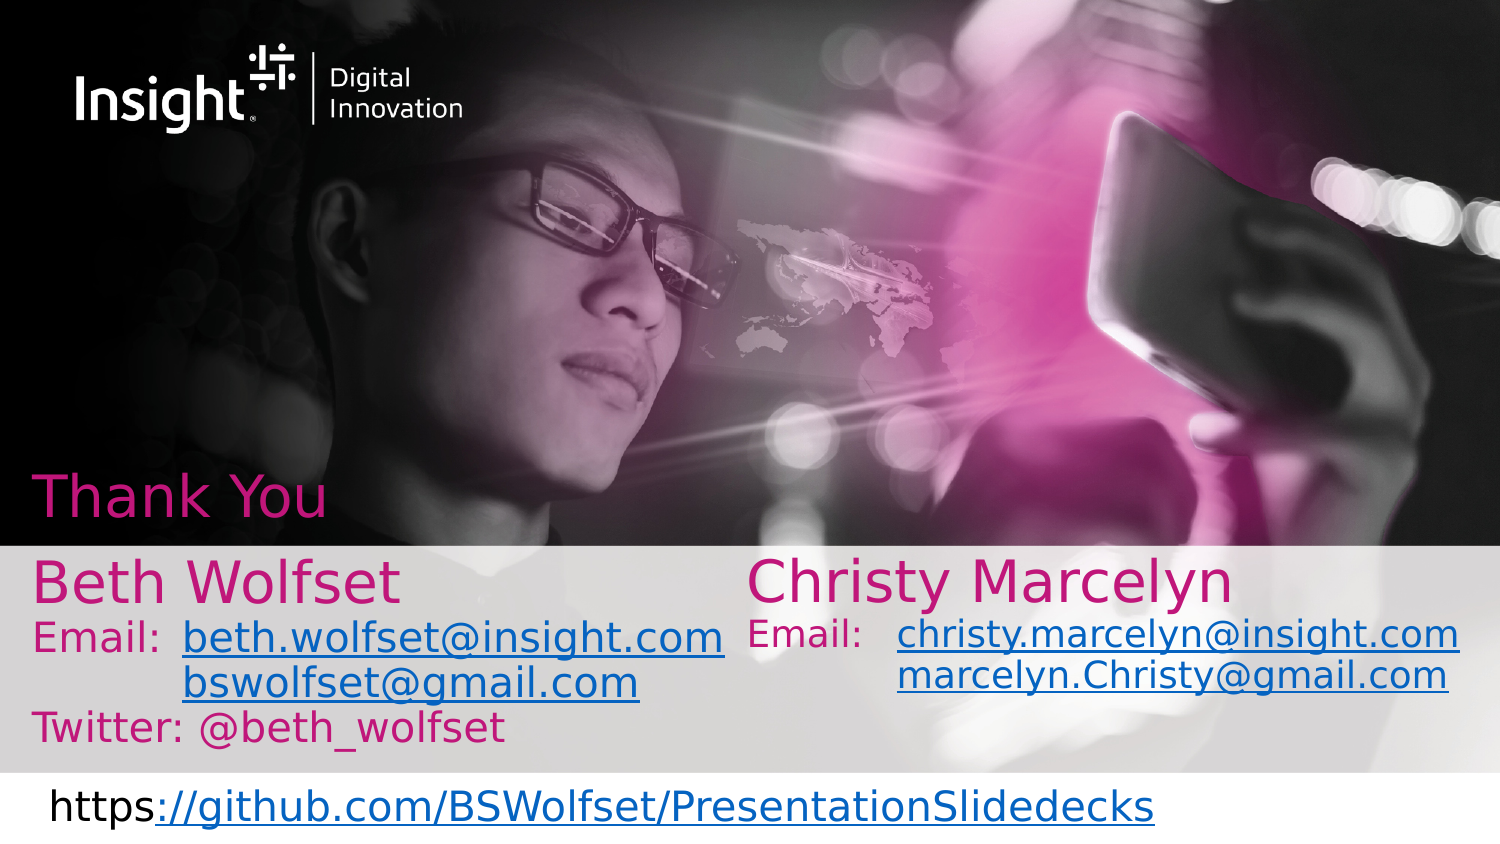

# Thank You
Christy Marcelyn
Email:	christy.marcelyn@insight.com
	marcelyn.Christy@gmail.com
Beth Wolfset
Email:	beth.wolfset@insight.com
	bswolfset@gmail.com
Twitter: @beth_wolfset
https://github.com/BSWolfset/PresentationSlidedecks